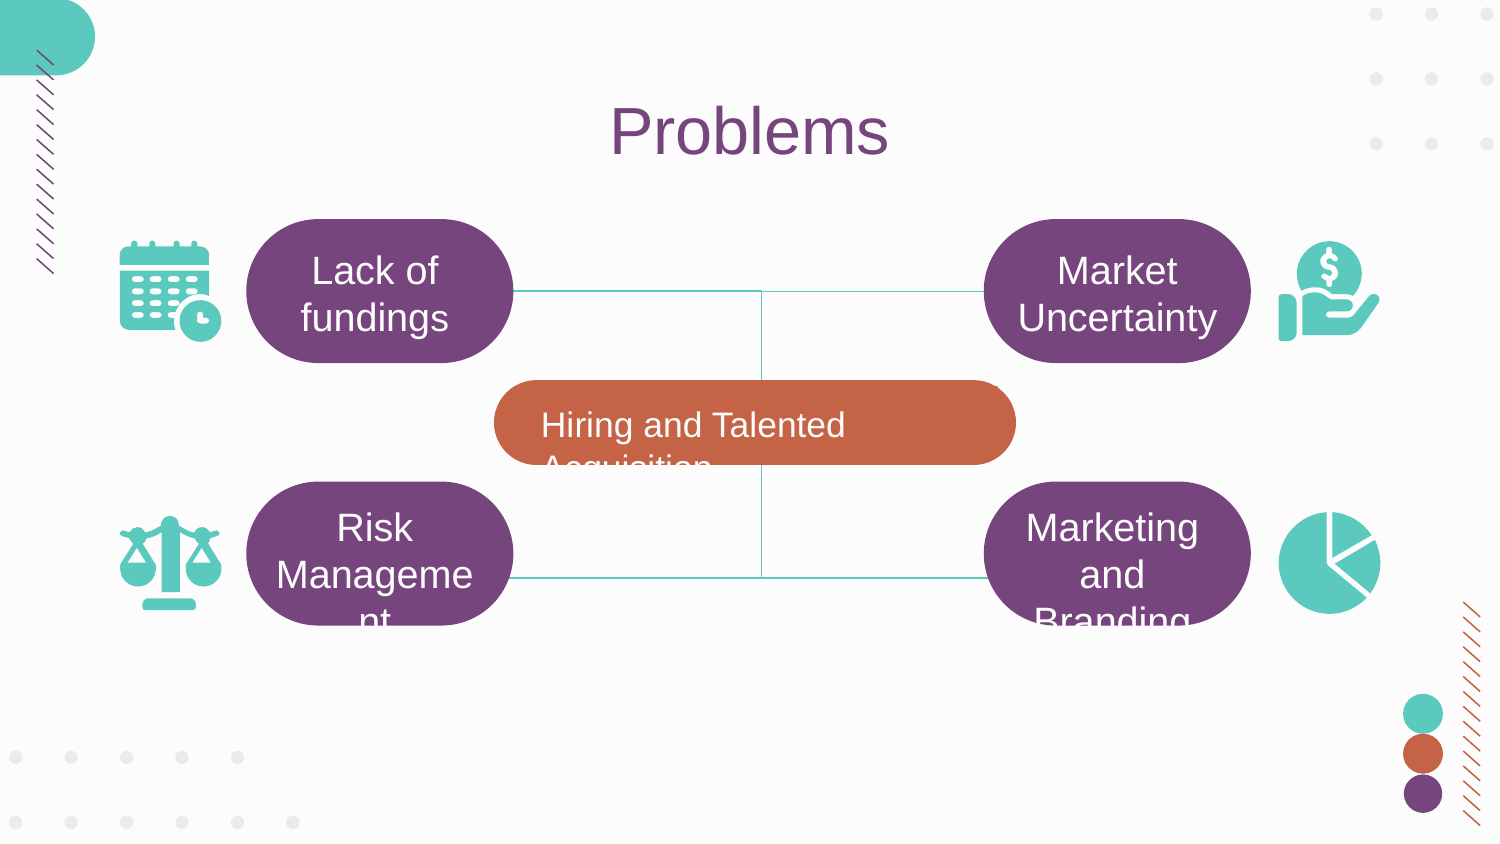

# Problems

Lack of
fundings
Market Uncertainty

Hiring and Talented Acquisition

Risk Management
Marketing and Branding